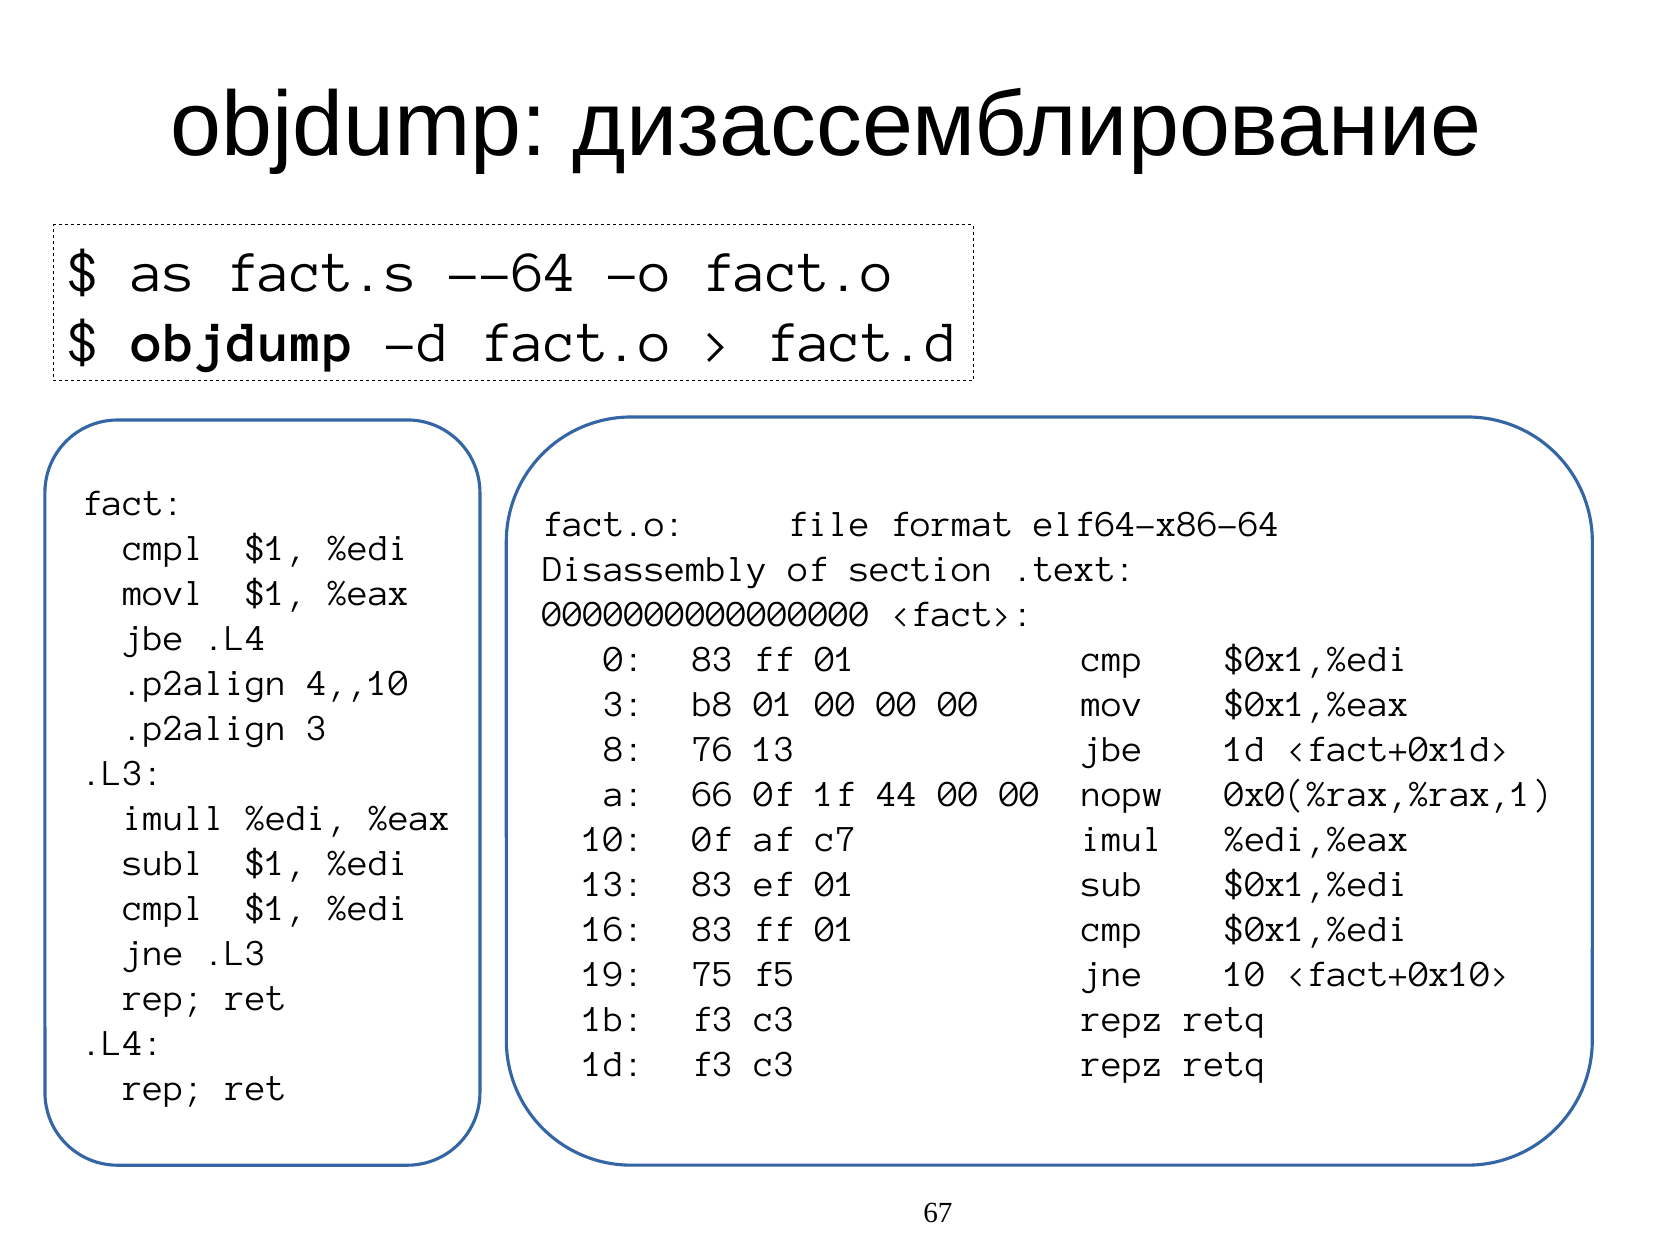

objdump: дизассемблирование
$ as fact.s --64 -o fact.o
$ objdump -d fact.o > fact.d
fact.o:     file format elf64-x86-64
Disassembly of section .text:
0000000000000000 <fact>:
   0:	83 ff 01           cmp    $0x1,%edi
   3:	b8 01 00 00 00     mov    $0x1,%eax
   8:	76 13              jbe    1d <fact+0x1d>
   a:	66 0f 1f 44 00 00  nopw   0x0(%rax,%rax,1)
  10:	0f af c7           imul   %edi,%eax
  13:	83 ef 01           sub    $0x1,%edi
  16:	83 ff 01           cmp    $0x1,%edi
  19:	75 f5              jne    10 <fact+0x10>
  1b:	f3 c3              repz retq
  1d:	f3 c3              repz retq
fact:
  cmpl  $1, %edi
  movl  $1, %eax
  jbe .L4
  .p2align 4,,10
  .p2align 3
.L3:
  imull %edi, %eax
  subl  $1, %edi
  cmpl  $1, %edi
  jne .L3
  rep; ret
.L4:
  rep; ret
67